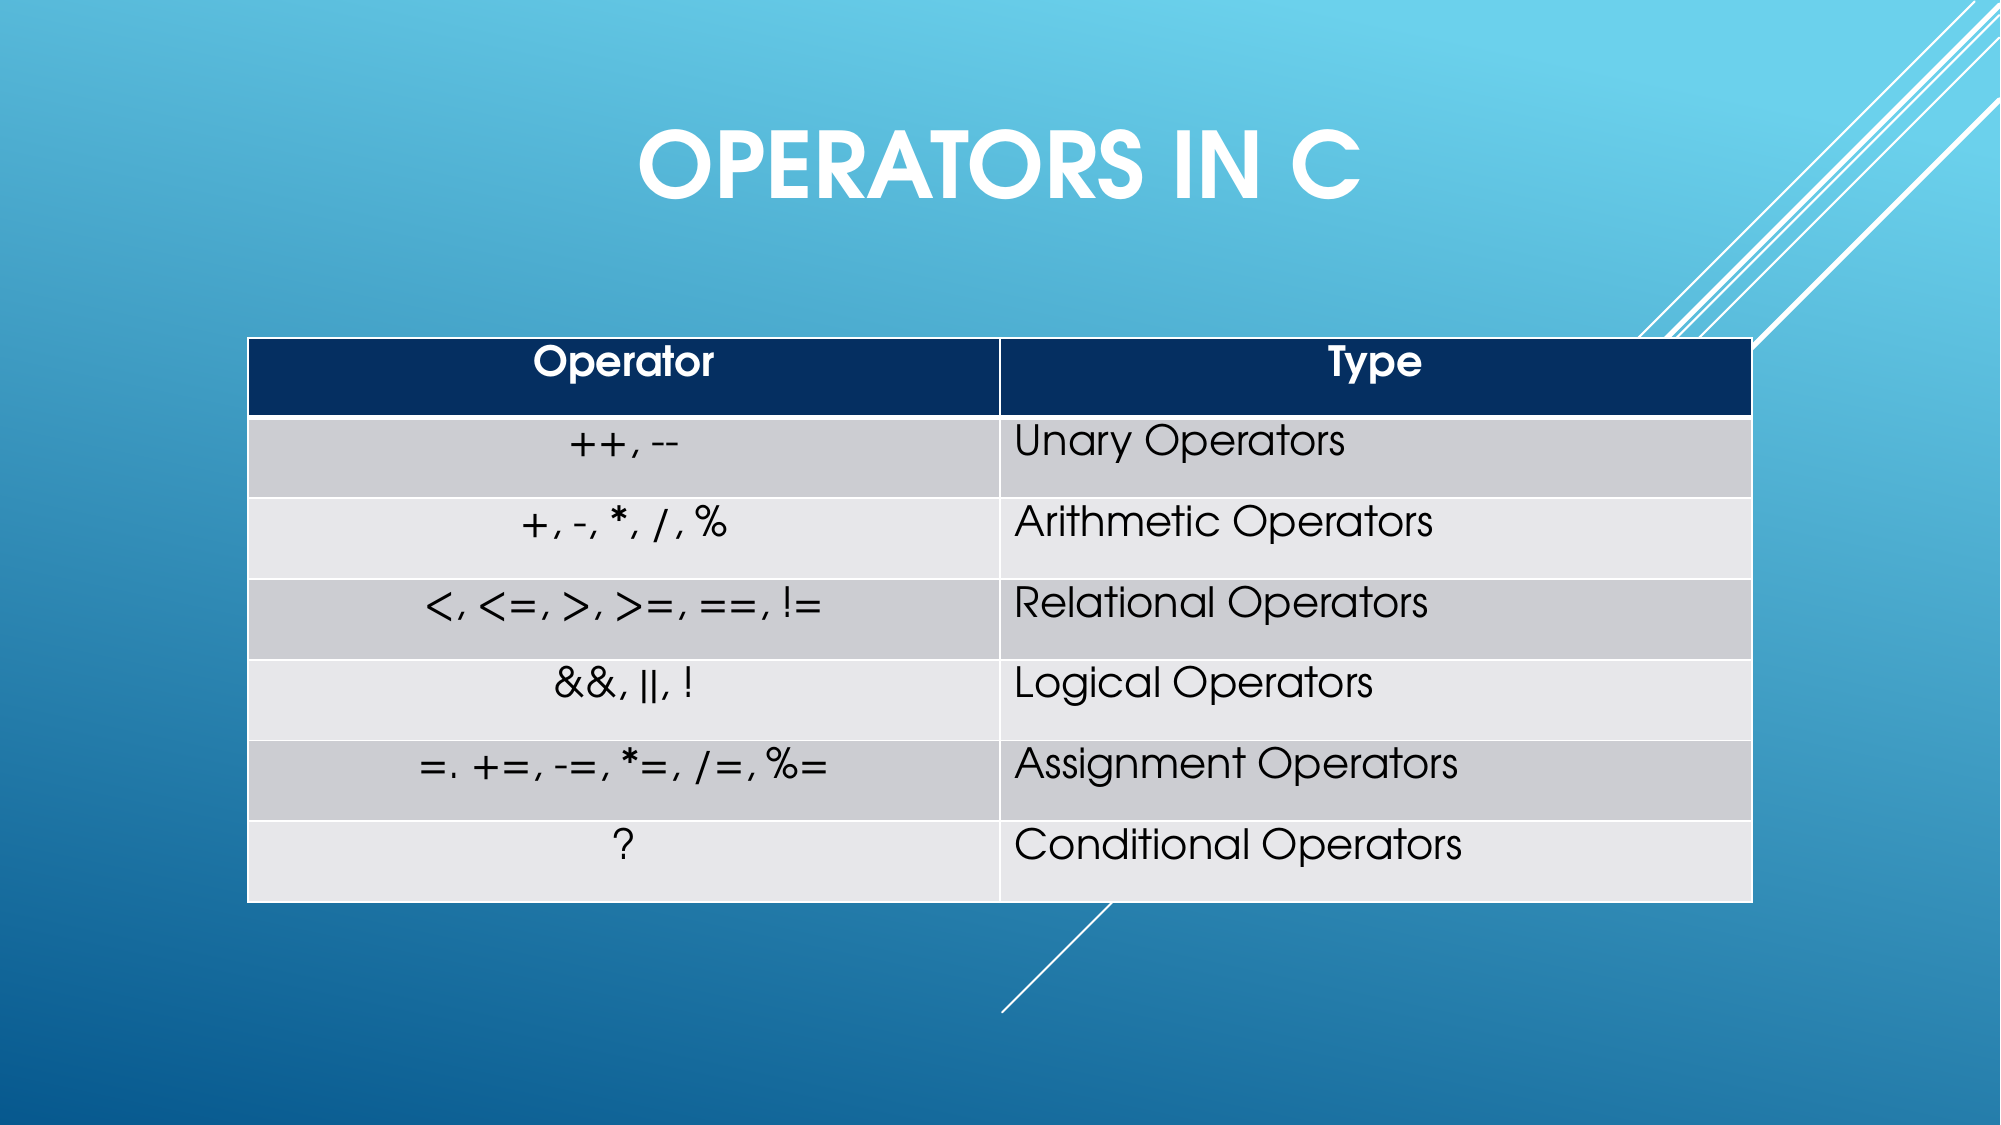

OPERATORS IN C
| Operator | Type |
| --- | --- |
| ++, -- | Unary Operators |
| +, -, \*, /, % | Arithmetic Operators |
| <, <=, >, >=, ==, != | Relational Operators |
| &&, ||, ! | Logical Operators |
| =. +=, -=, \*=, /=, %= | Assignment Operators |
| ? | Conditional Operators |